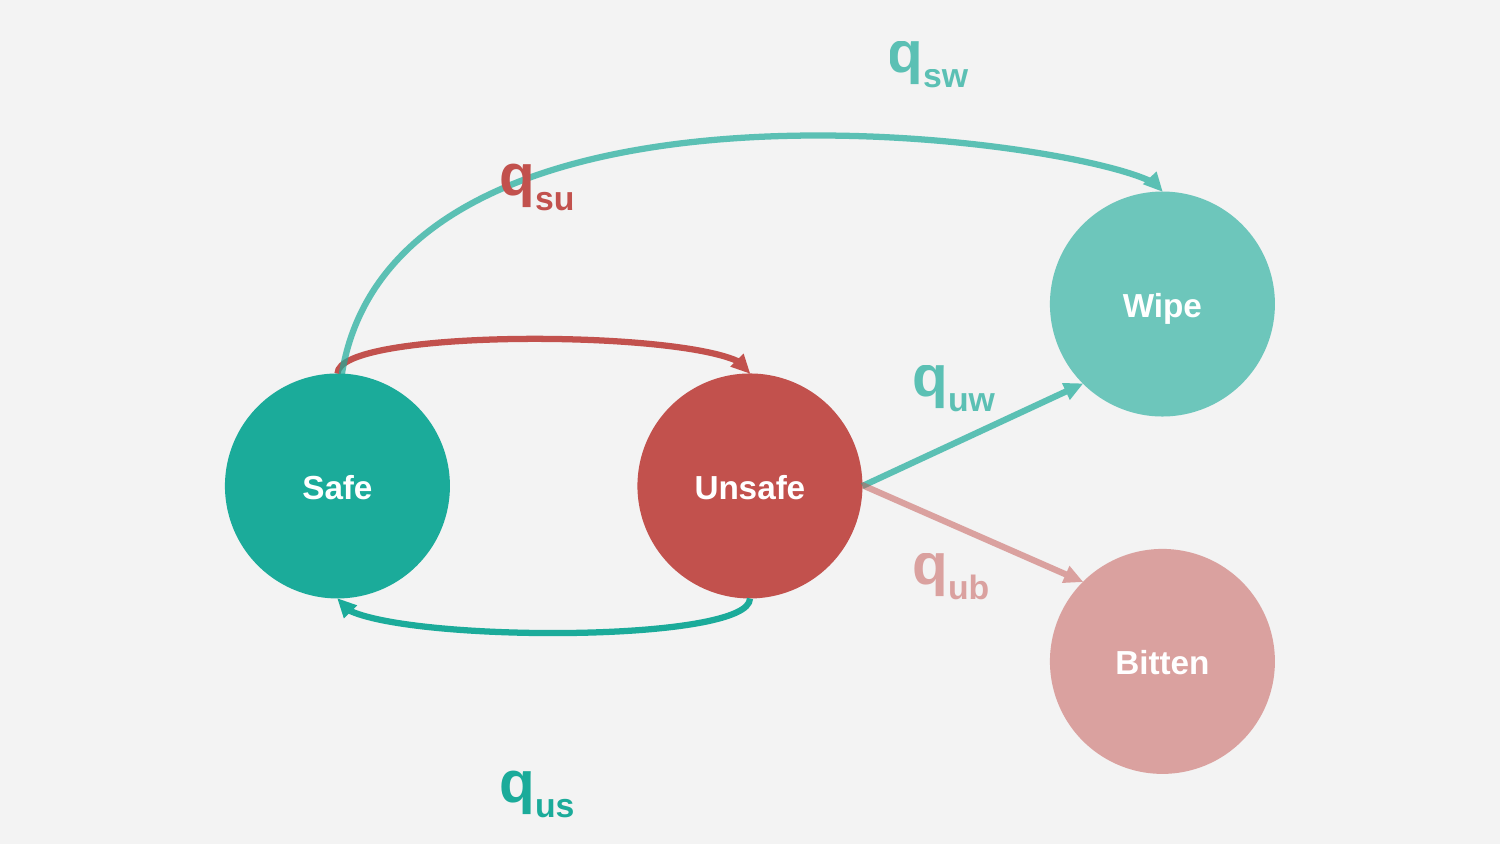

qsw
qsu
Wipe
quw
Safe
Unsafe
qub
Bitten
qus